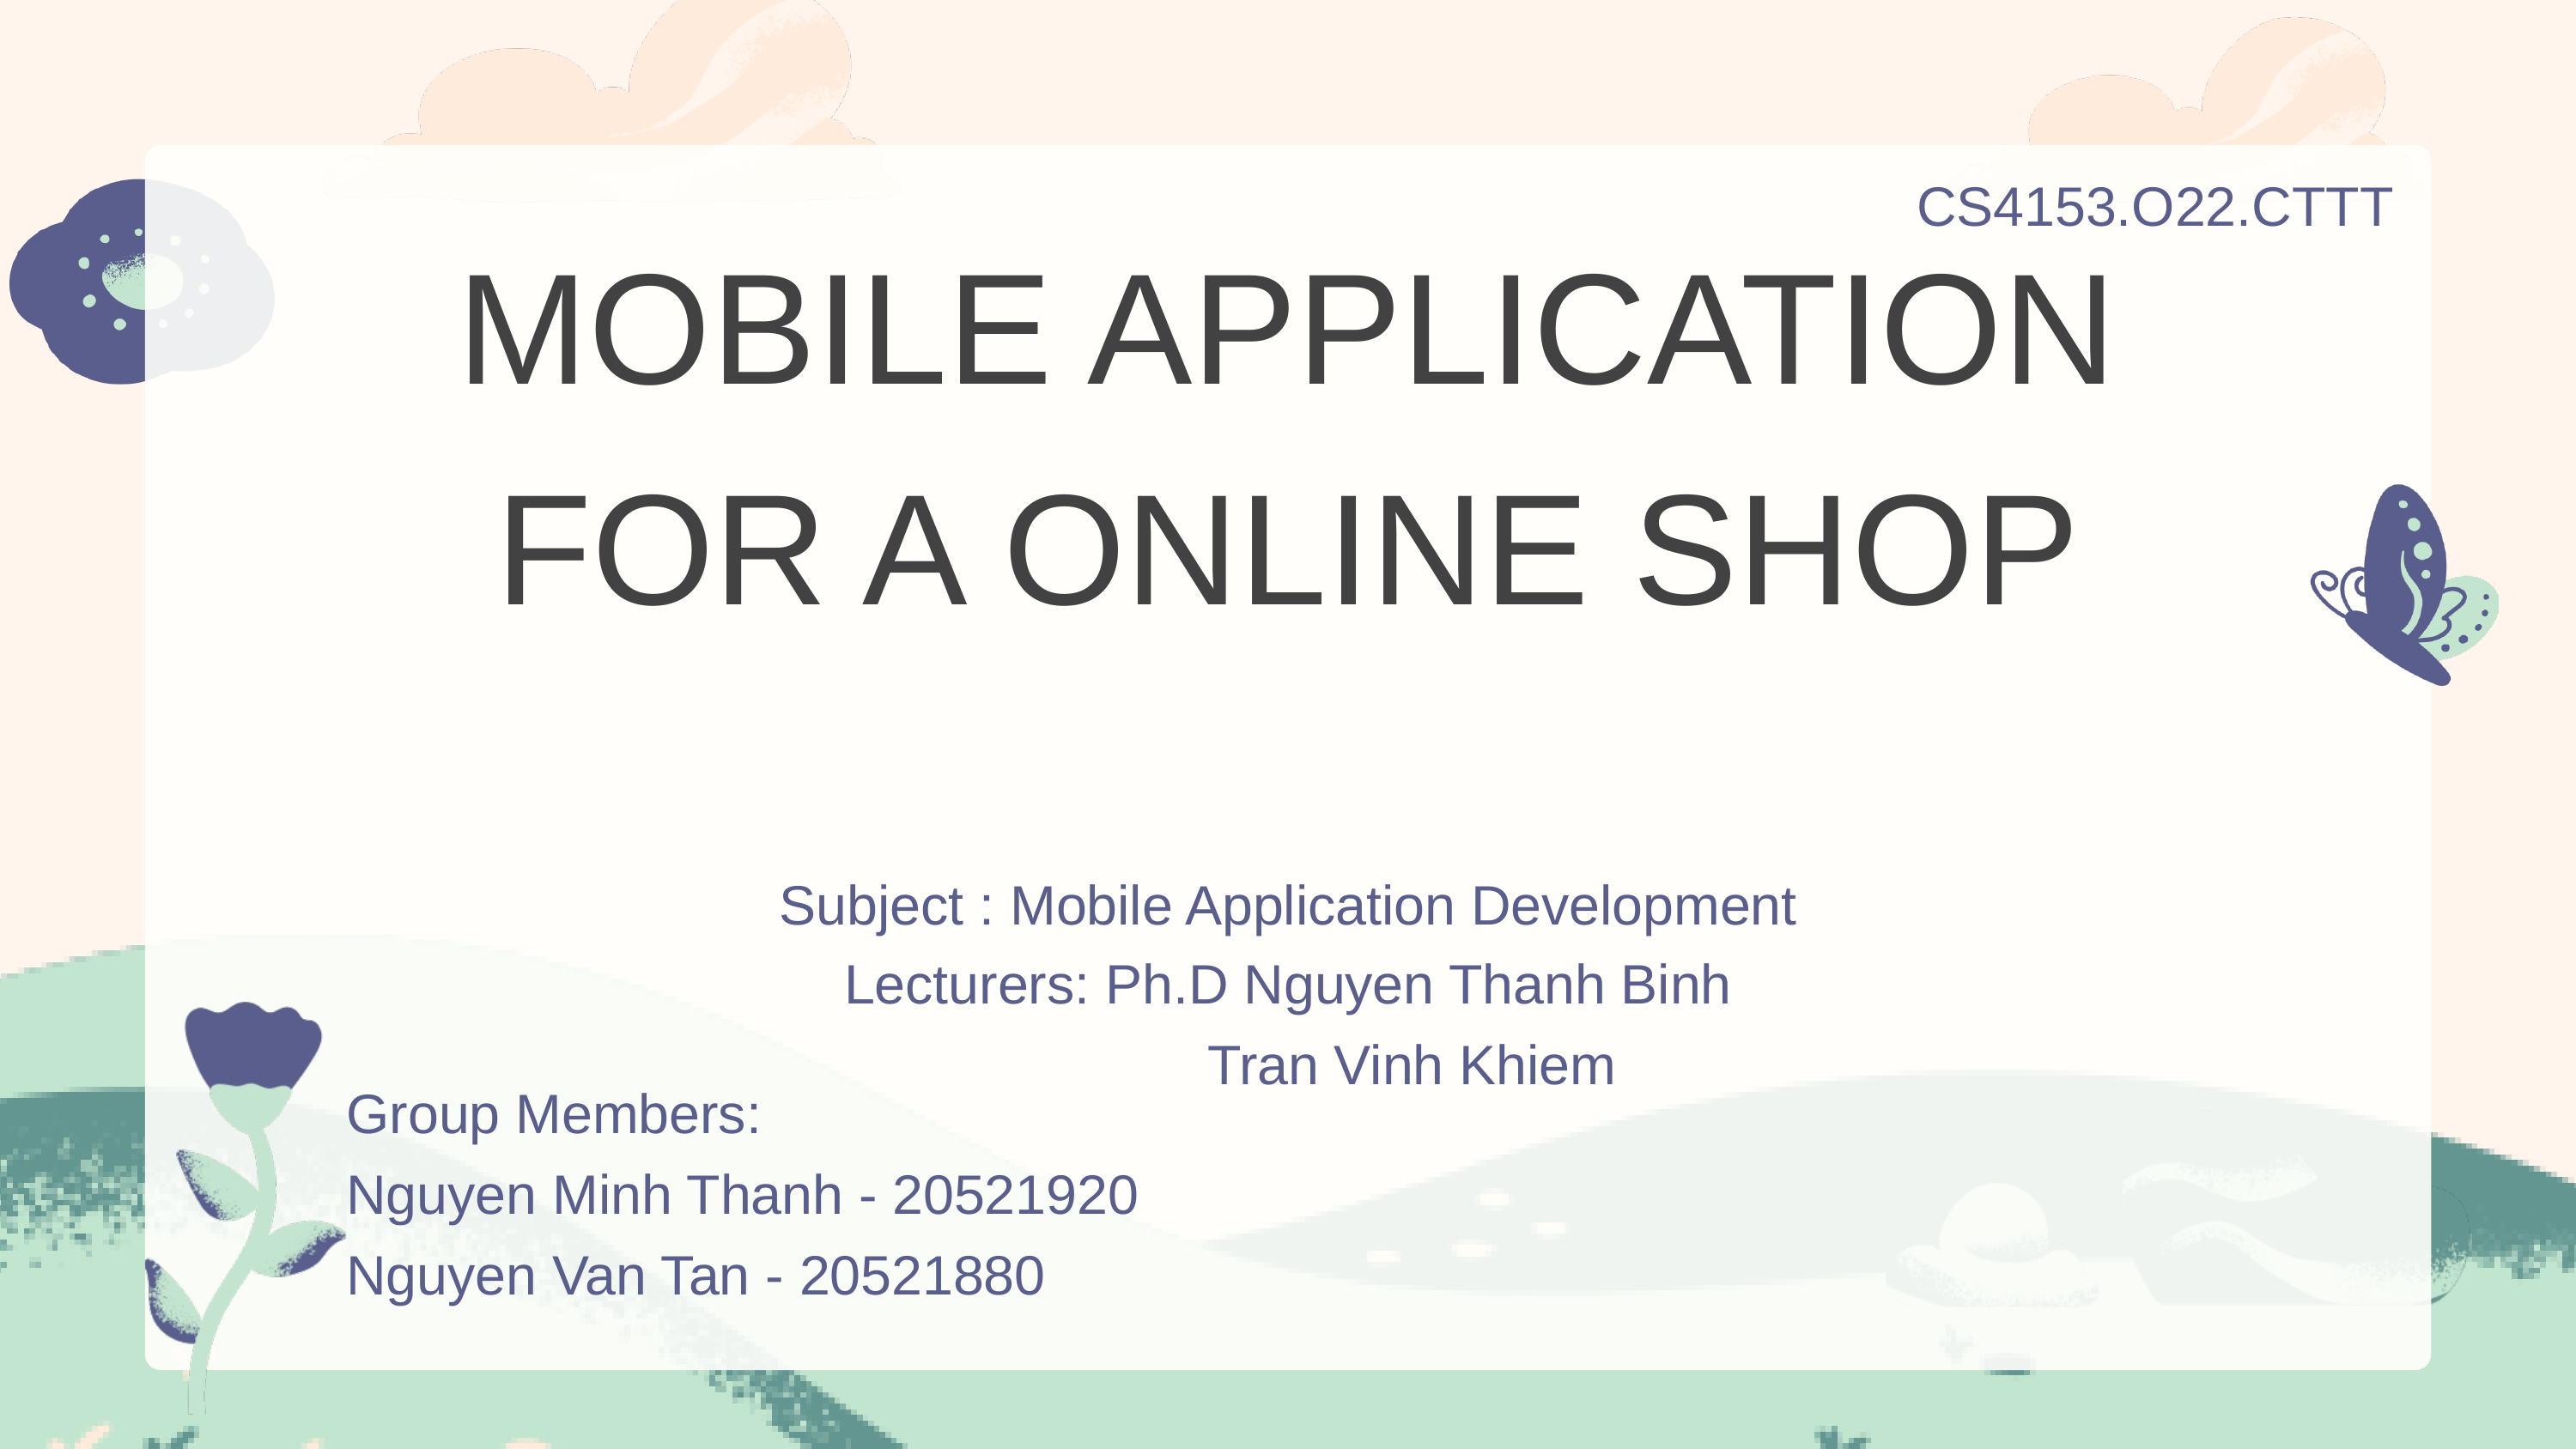

CS4153.O22.CTTT

MOBILE APPLICATION FOR A ONLINE SHOP

Subject : Mobile Application Development
Lecturers: Ph.D Nguyen Thanh Binh
                Tran Vinh Khiem

Group Members:
Nguyen Minh Thanh - 20521920
Nguyen Van Tan - 20521880